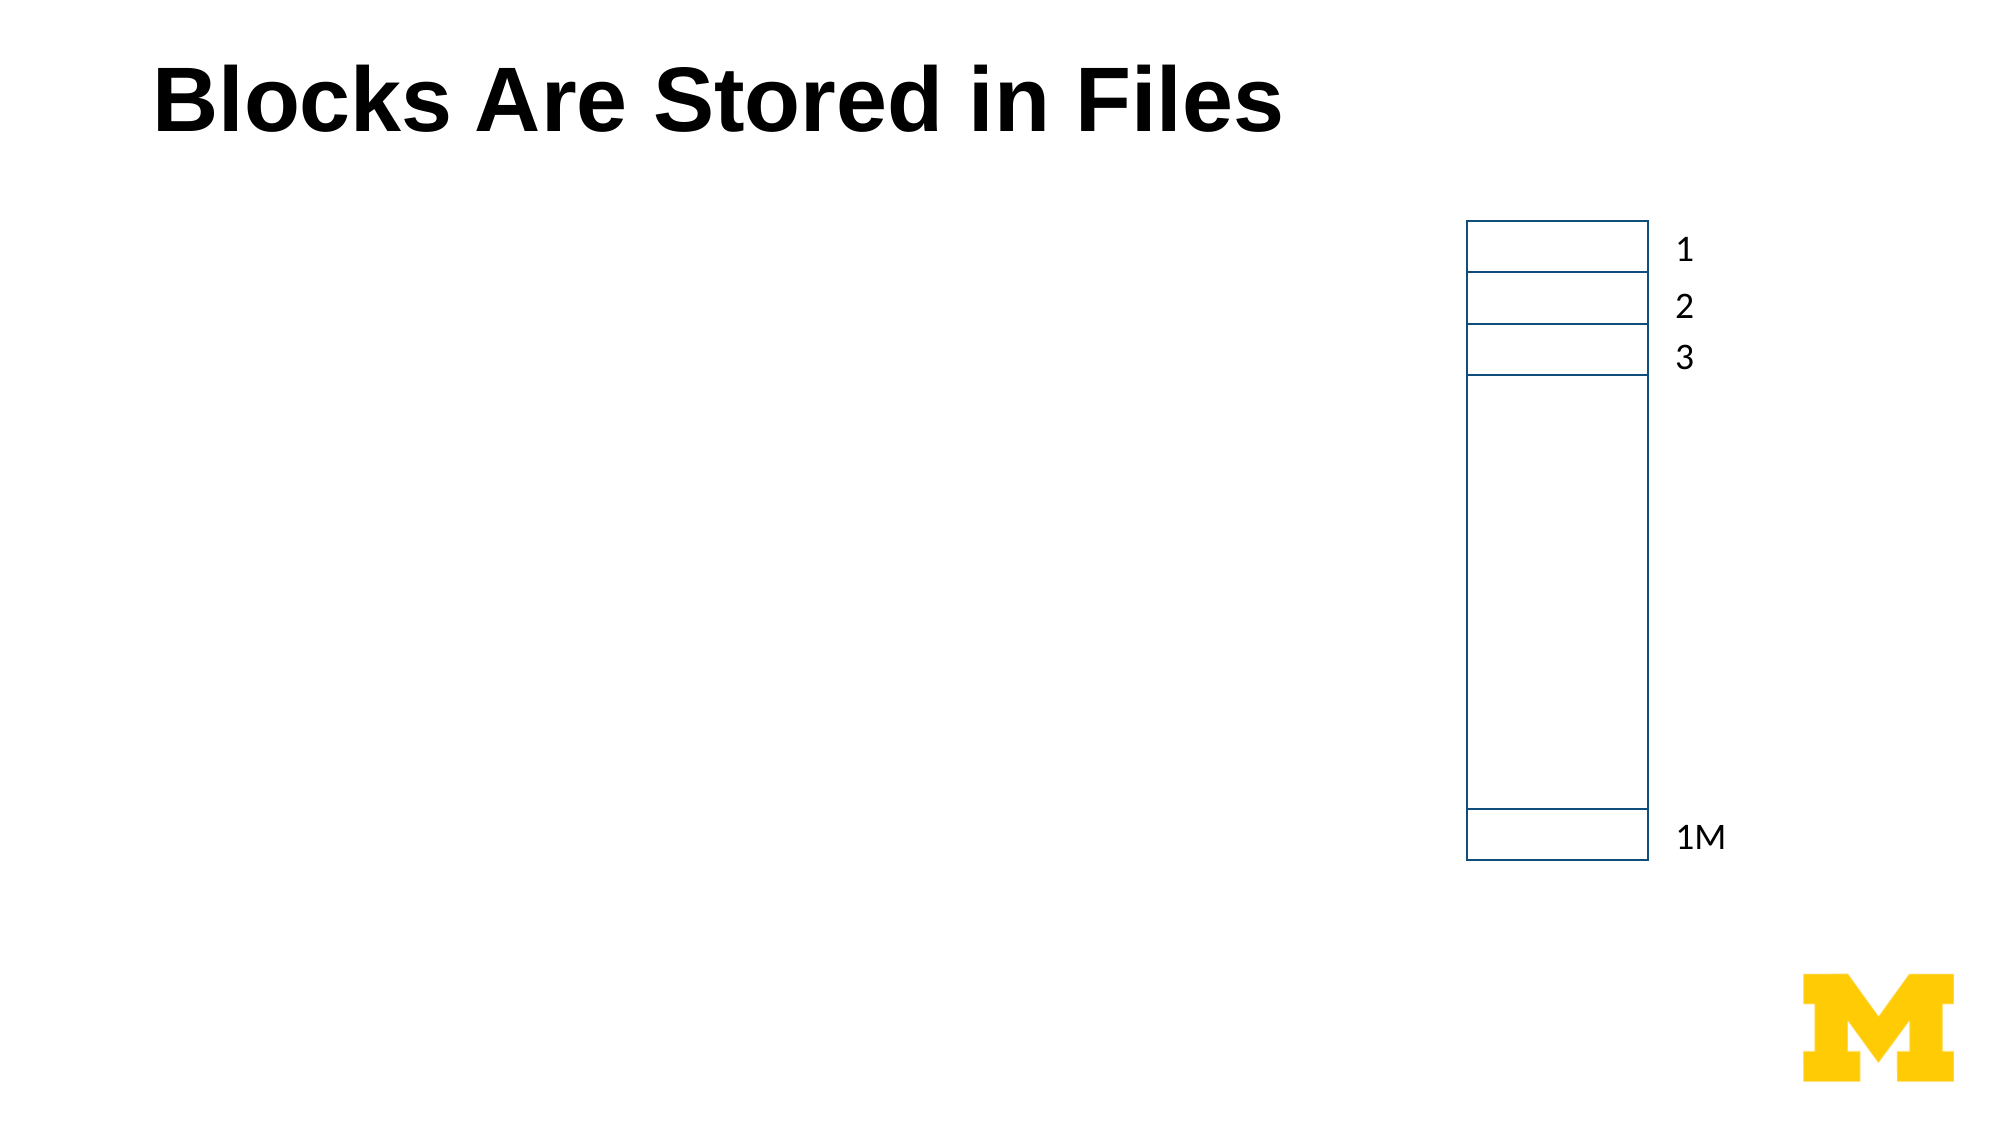

# Blocks Are Stored in Files
1

2

3
1M